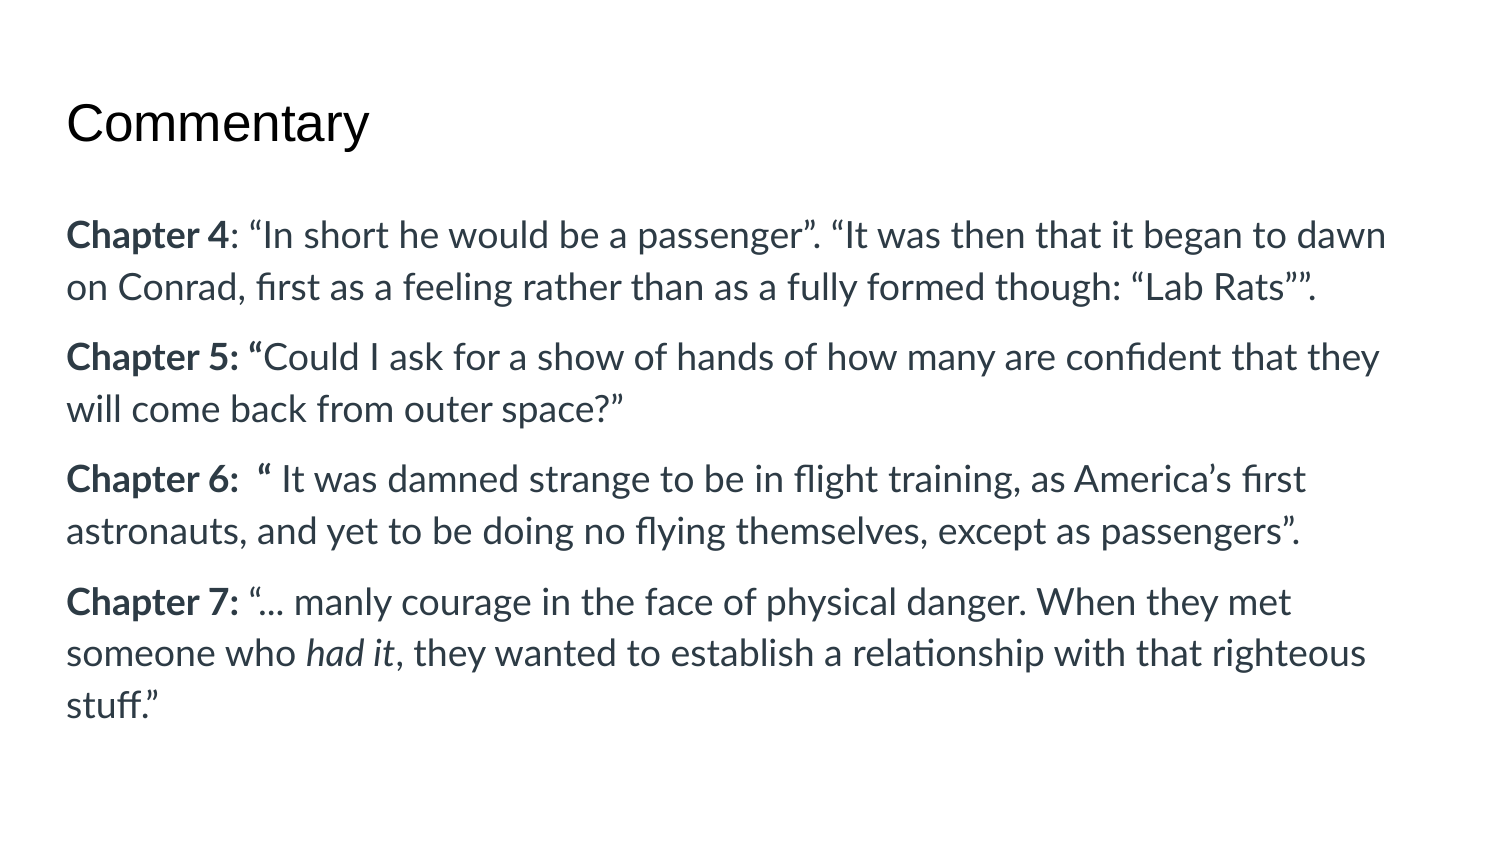

# Commentary
Chapter 4: “In short he would be a passenger”. “It was then that it began to dawn on Conrad, first as a feeling rather than as a fully formed though: “Lab Rats””.
Chapter 5: “Could I ask for a show of hands of how many are confident that they will come back from outer space?”
Chapter 6:  “ It was damned strange to be in flight training, as America’s first astronauts, and yet to be doing no flying themselves, except as passengers”.
Chapter 7: “... manly courage in the face of physical danger. When they met someone who had it, they wanted to establish a relationship with that righteous stuff.”